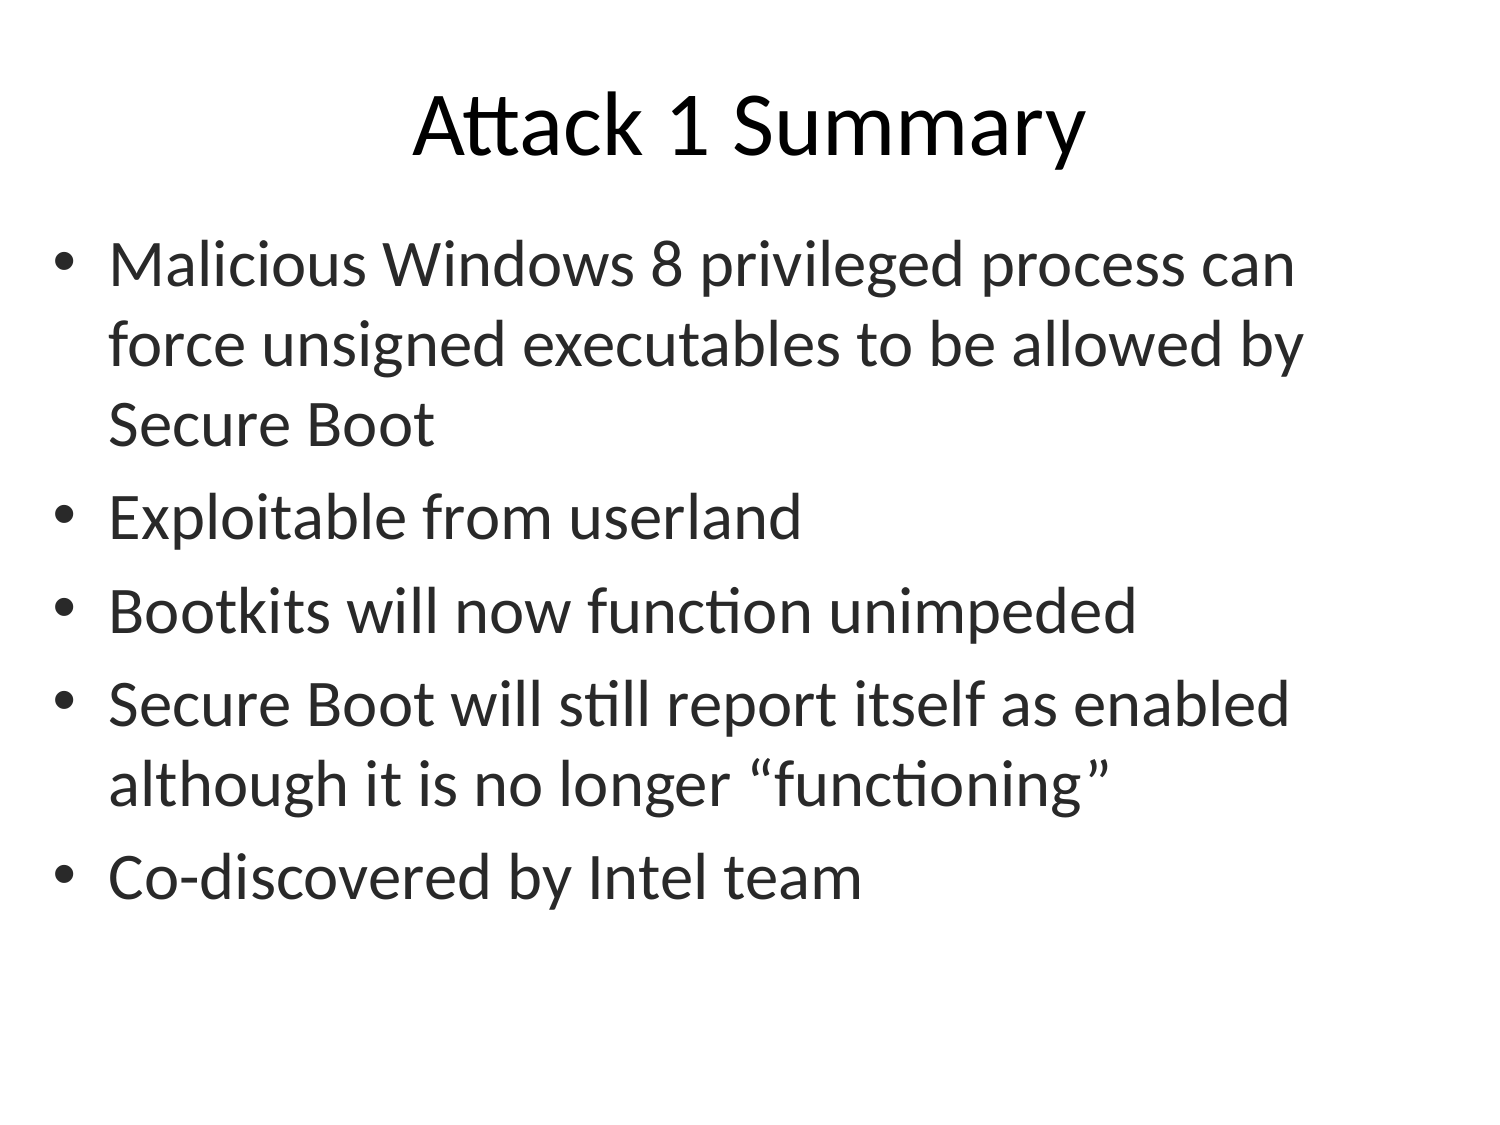

# Attack 1 Summary
Malicious Windows 8 privileged process can force unsigned executables to be allowed by Secure Boot
Exploitable from userland
Bootkits will now function unimpeded
Secure Boot will still report itself as enabled although it is no longer “functioning”
Co-discovered by Intel team